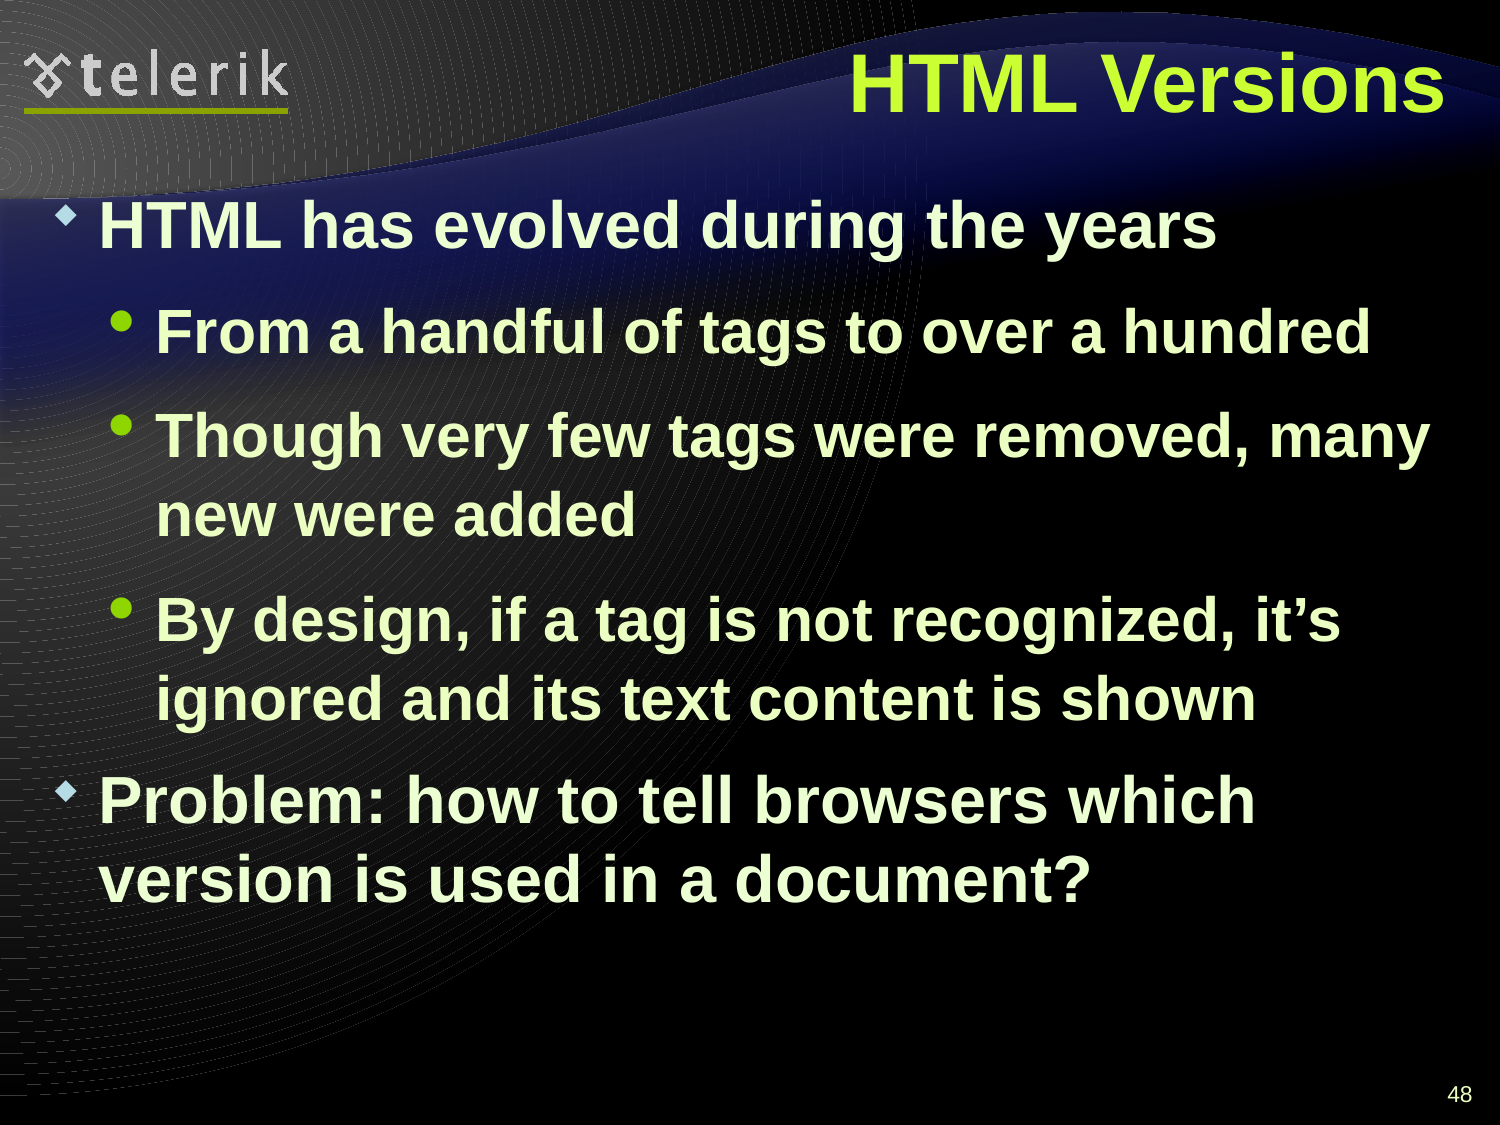

# HTML Versions
HTML has evolved during the years
From a handful of tags to over a hundred
Though very few tags were removed, many new were added
By design, if a tag is not recognized, it’s ignored and its text content is shown
Problem: how to tell browsers which version is used in a document?
48